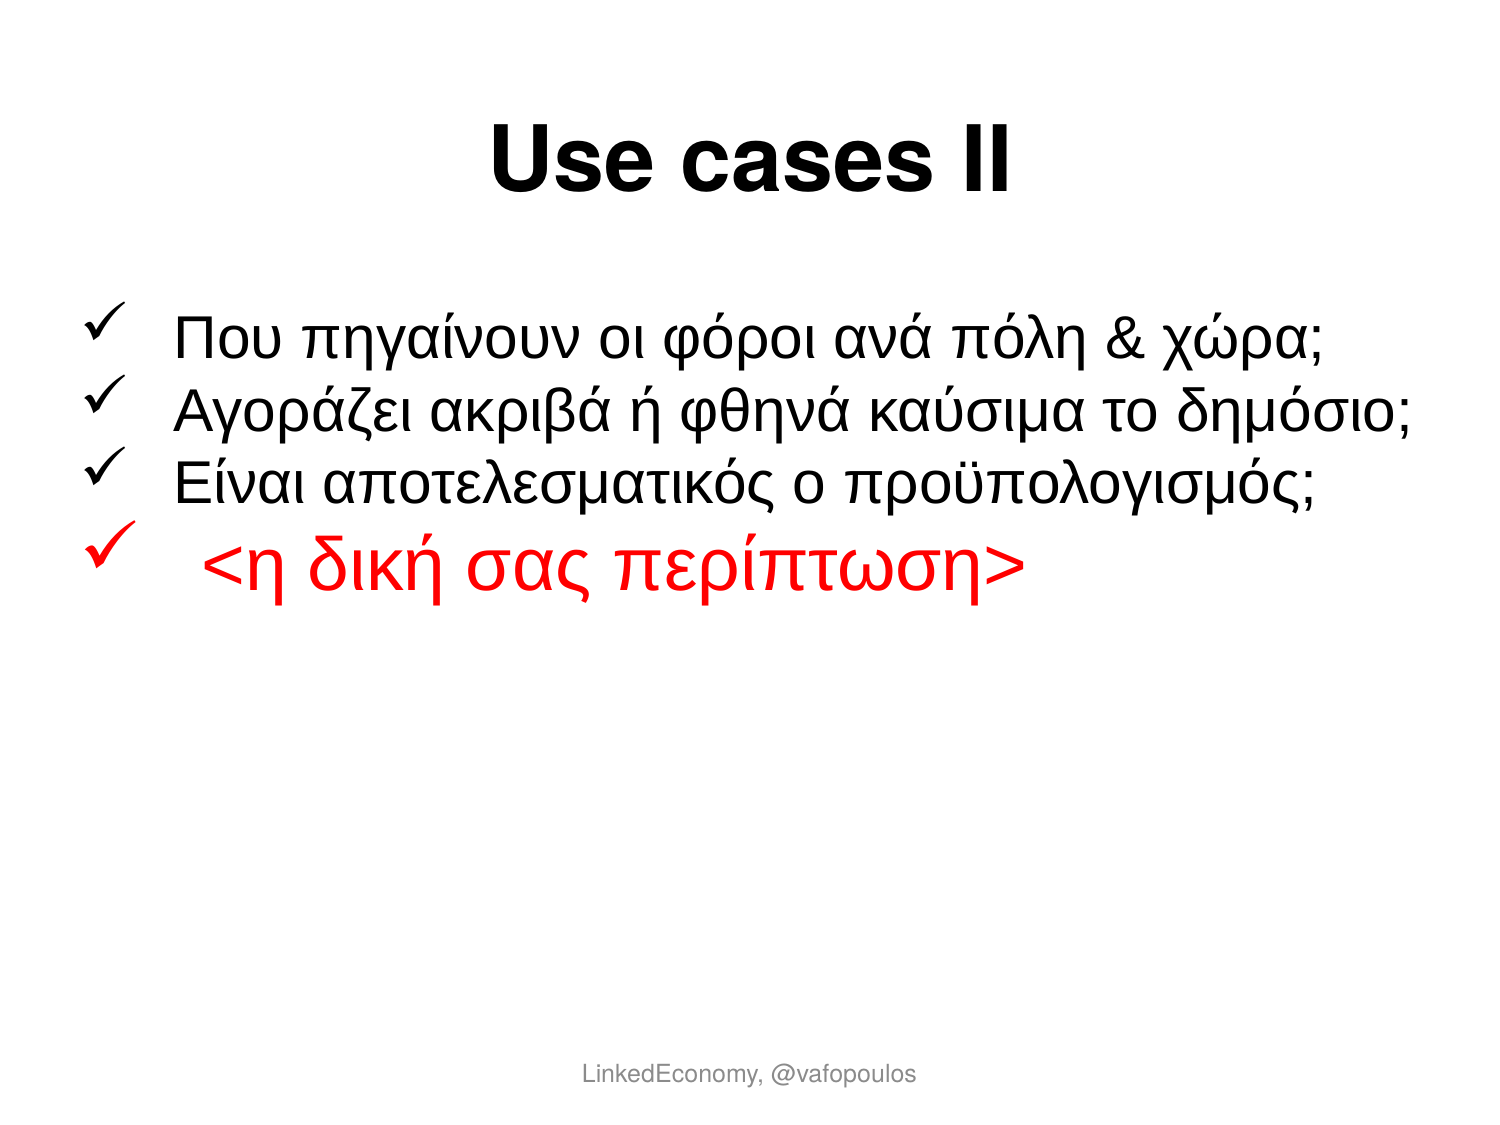

# Use cases II
Που πηγαίνουν οι φόροι ανά πόλη & χώρα;
Αγοράζει ακριβά ή φθηνά καύσιμα το δημόσιο;
Είναι αποτελεσματικός ο προϋπολογισμός;
<η δική σας περίπτωση>

LinkedEconomy, @vafopoulos